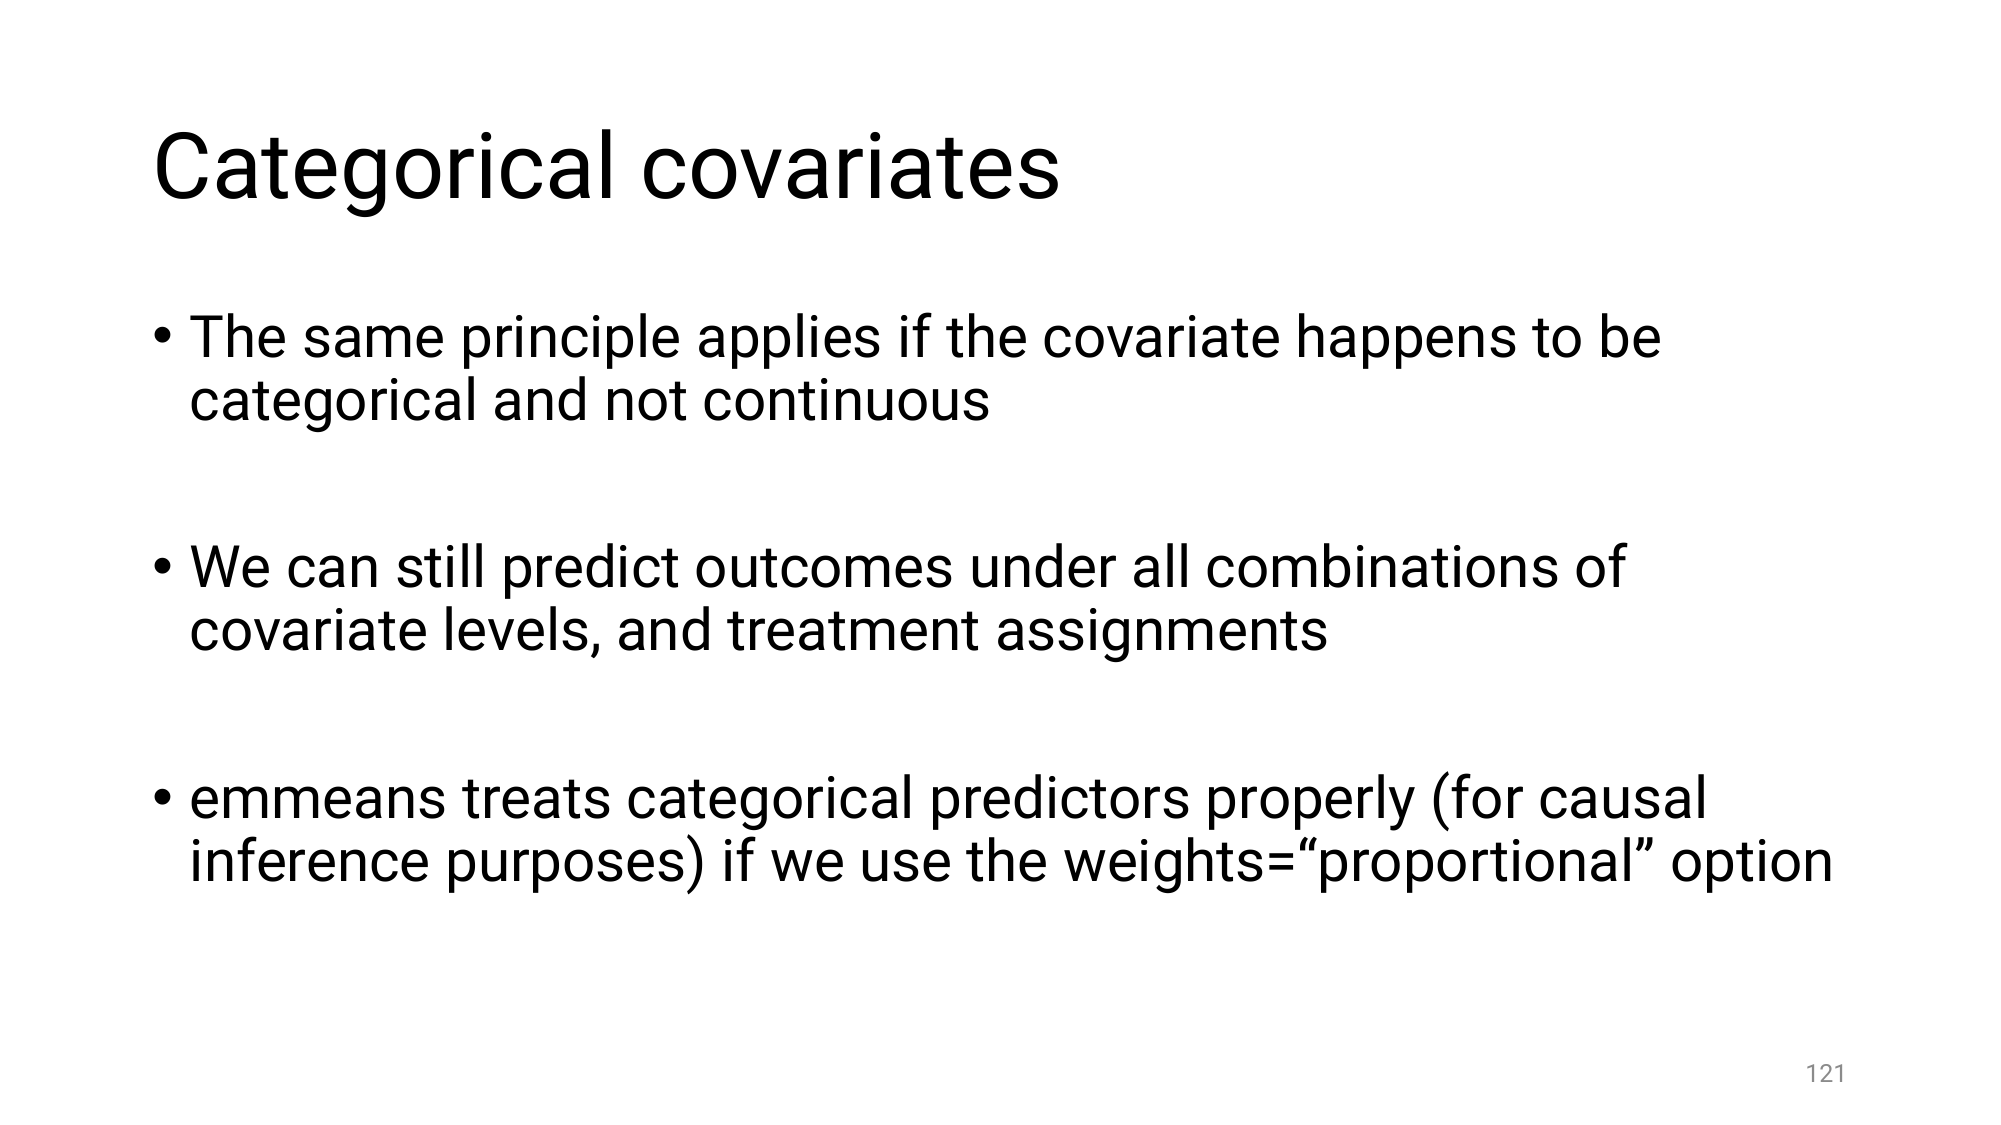

# Categorical covariates
The same principle applies if the covariate happens to be categorical and not continuous

We can still predict outcomes under all combinations of covariate levels, and treatment assignments

emmeans treats categorical predictors properly (for causal inference purposes) if we use the weights=“proportional” option
121